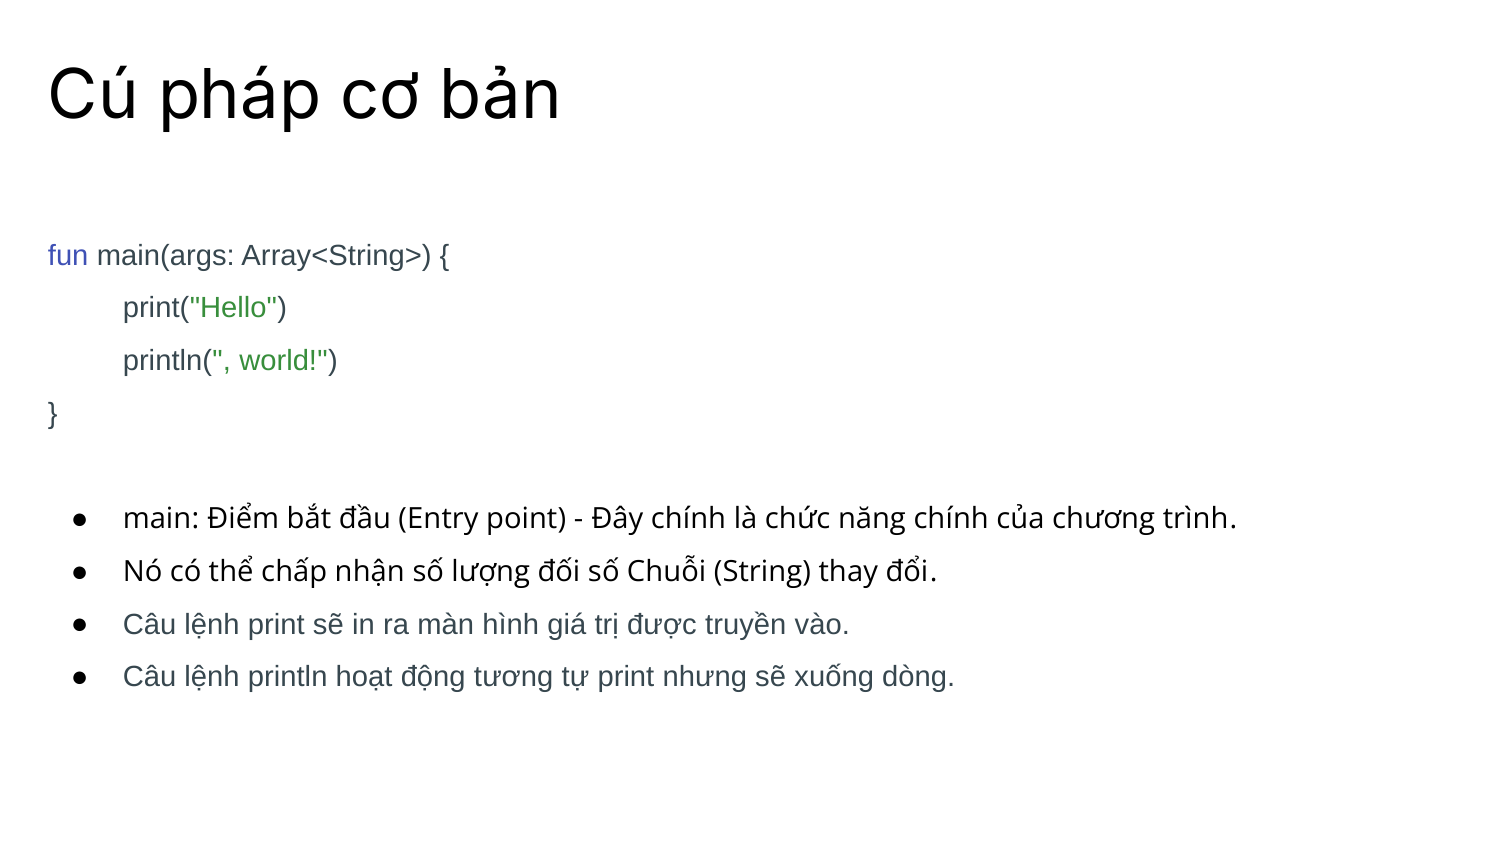

# Cú pháp cơ bản
fun main(args: Array<String>) {
print("Hello")
println(", world!")
}

main: Điểm bắt đầu (Entry point) - Đây chính là chức năng chính của chương trình.
Nó có thể chấp nhận số lượng đối số Chuỗi (String) thay đổi.
Câu lệnh print sẽ in ra màn hình giá trị được truyền vào.
Câu lệnh println hoạt động tương tự print nhưng sẽ xuống dòng.